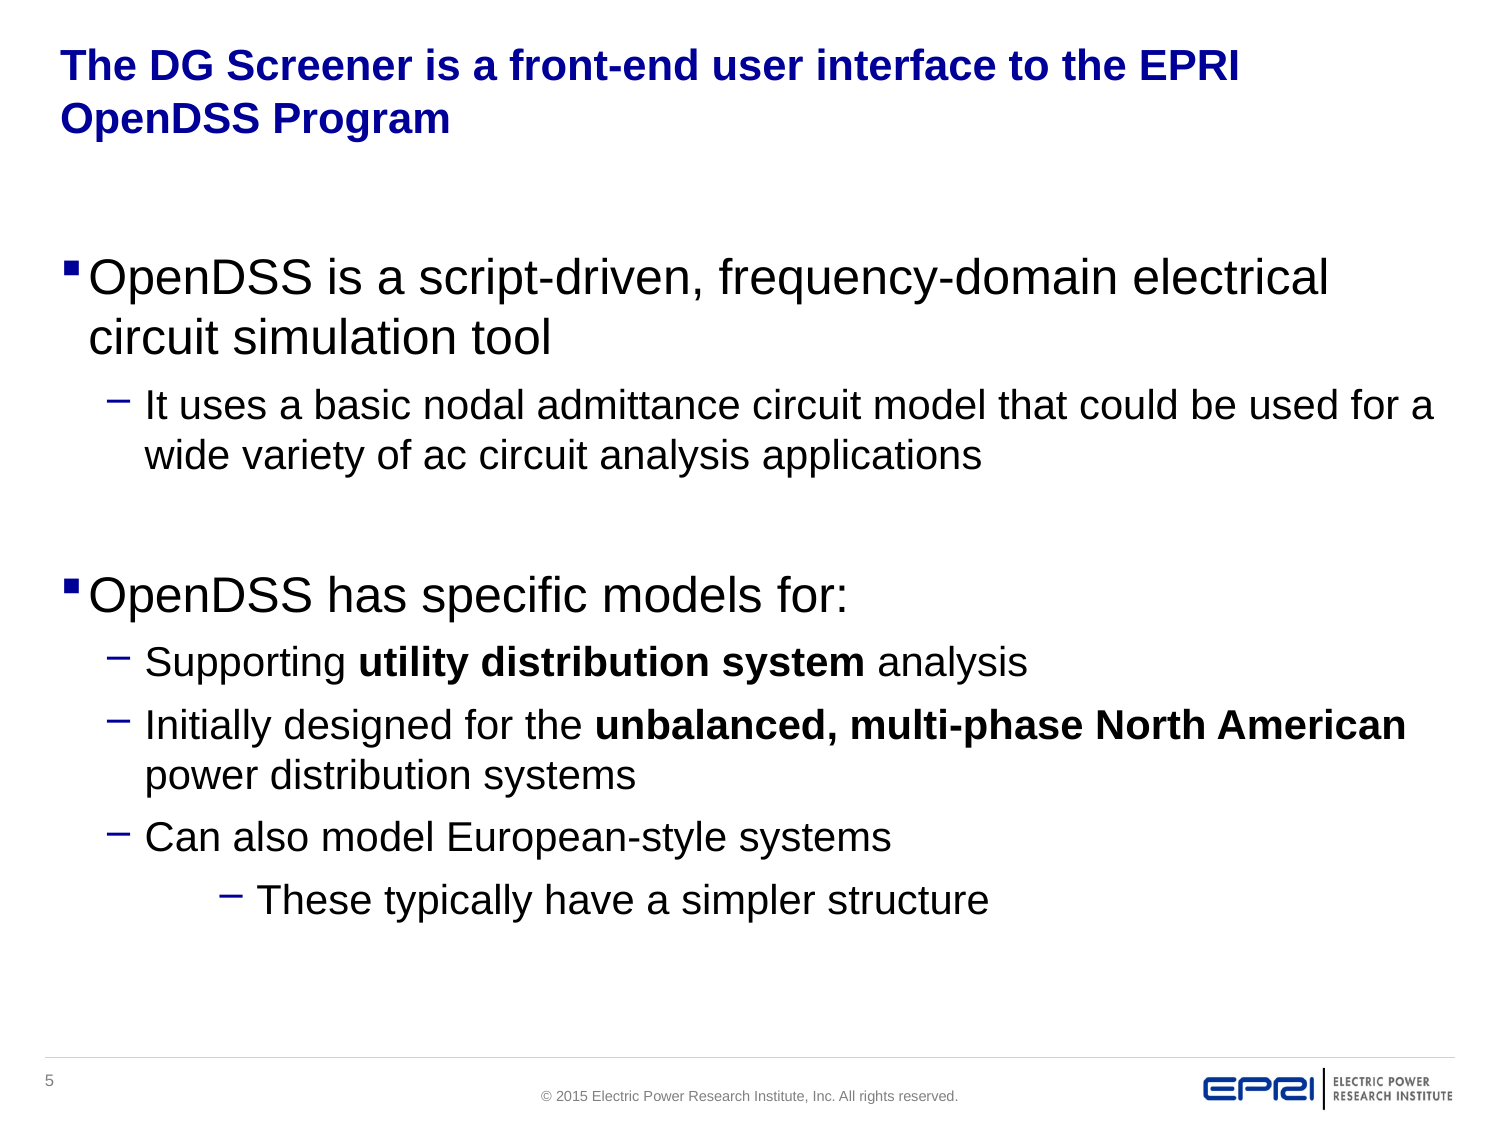

# The DG Screener is a front-end user interface to the EPRI OpenDSS Program

OpenDSS is a script-driven, frequency-domain electrical circuit simulation tool
It uses a basic nodal admittance circuit model that could be used for a wide variety of ac circuit analysis applications

OpenDSS has specific models for:
Supporting utility distribution system analysis
Initially designed for the unbalanced, multi-phase North American power distribution systems
Can also model European-style systems
These typically have a simpler structure